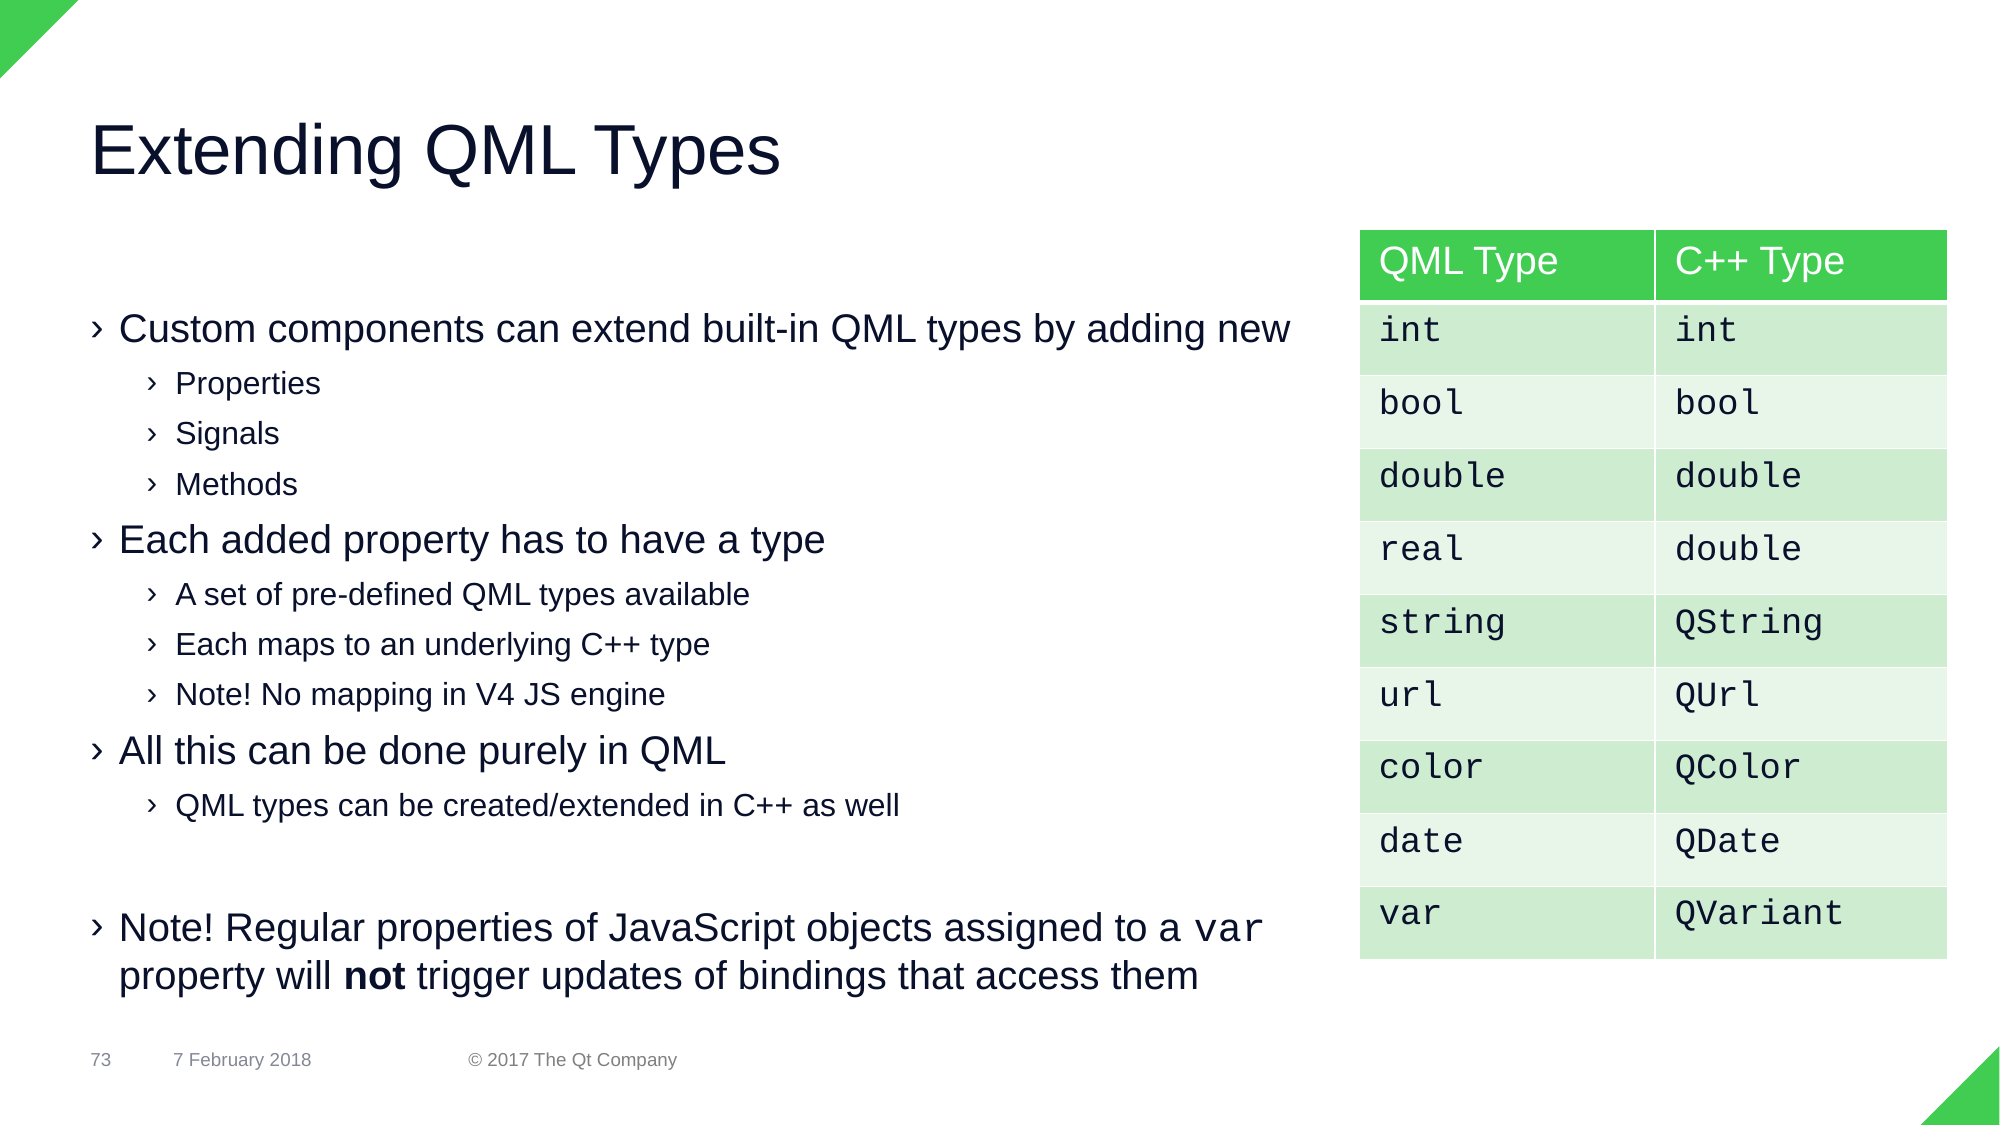

# Extending QML Types
| QML Type | C++ Type |
| --- | --- |
| int | int |
| bool | bool |
| double | double |
| real | double |
| string | QString |
| url | QUrl |
| color | QColor |
| date | QDate |
| var | QVariant |
Custom components can extend built-in QML types by adding new
Properties
Signals
Methods
Each added property has to have a type
A set of pre-defined QML types available
Each maps to an underlying C++ type
Note! No mapping in V4 JS engine
All this can be done purely in QML
QML types can be created/extended in C++ as well

Note! Regular properties of JavaScript objects assigned to a var property will not trigger updates of bindings that access them
7 February 2018
73
© 2017 The Qt Company